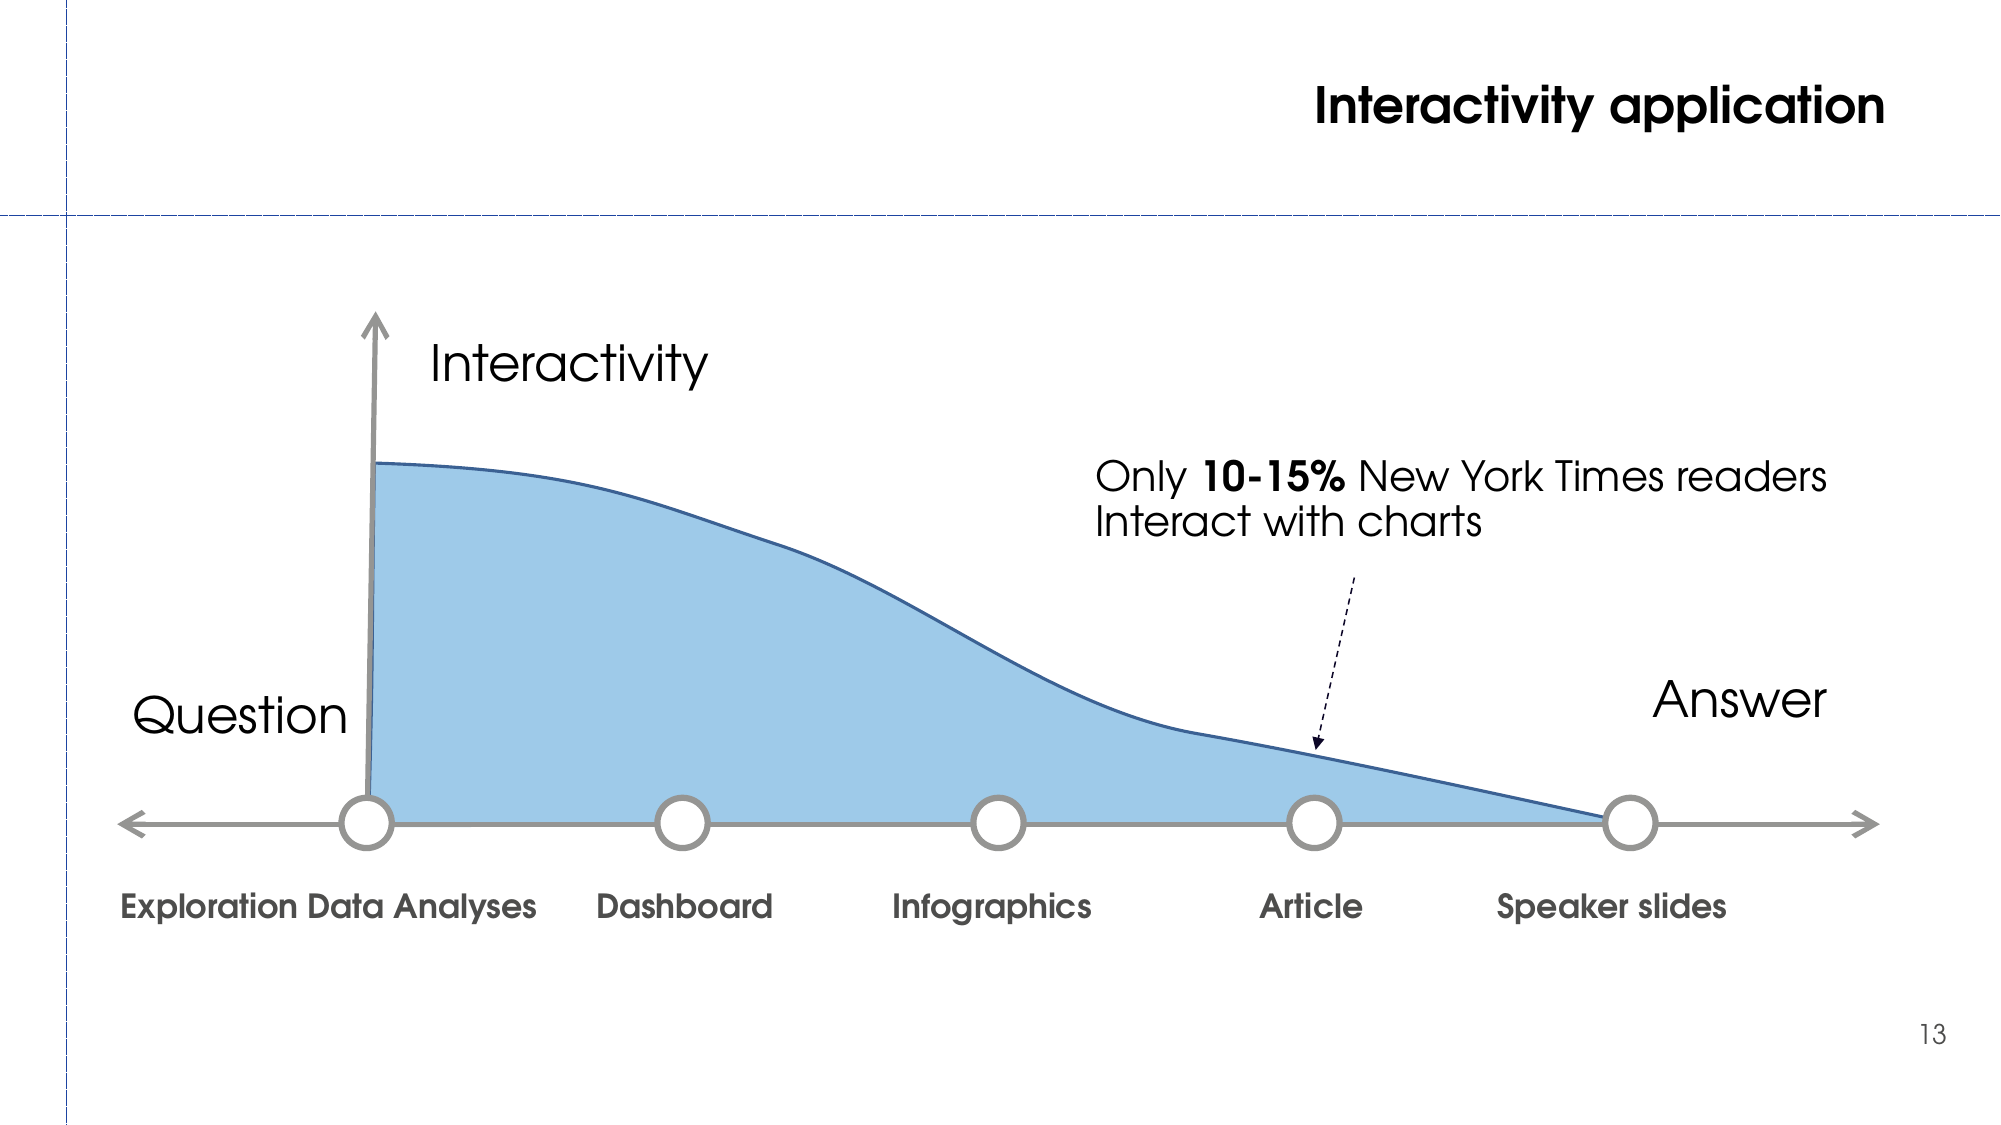

Interactivity application

Interactivity

Only 10-15% New York Times readers
Interact with charts

Answer
Question

Speaker slides
Exploration Data Analyses
Dashboard
Infographics
Article
13